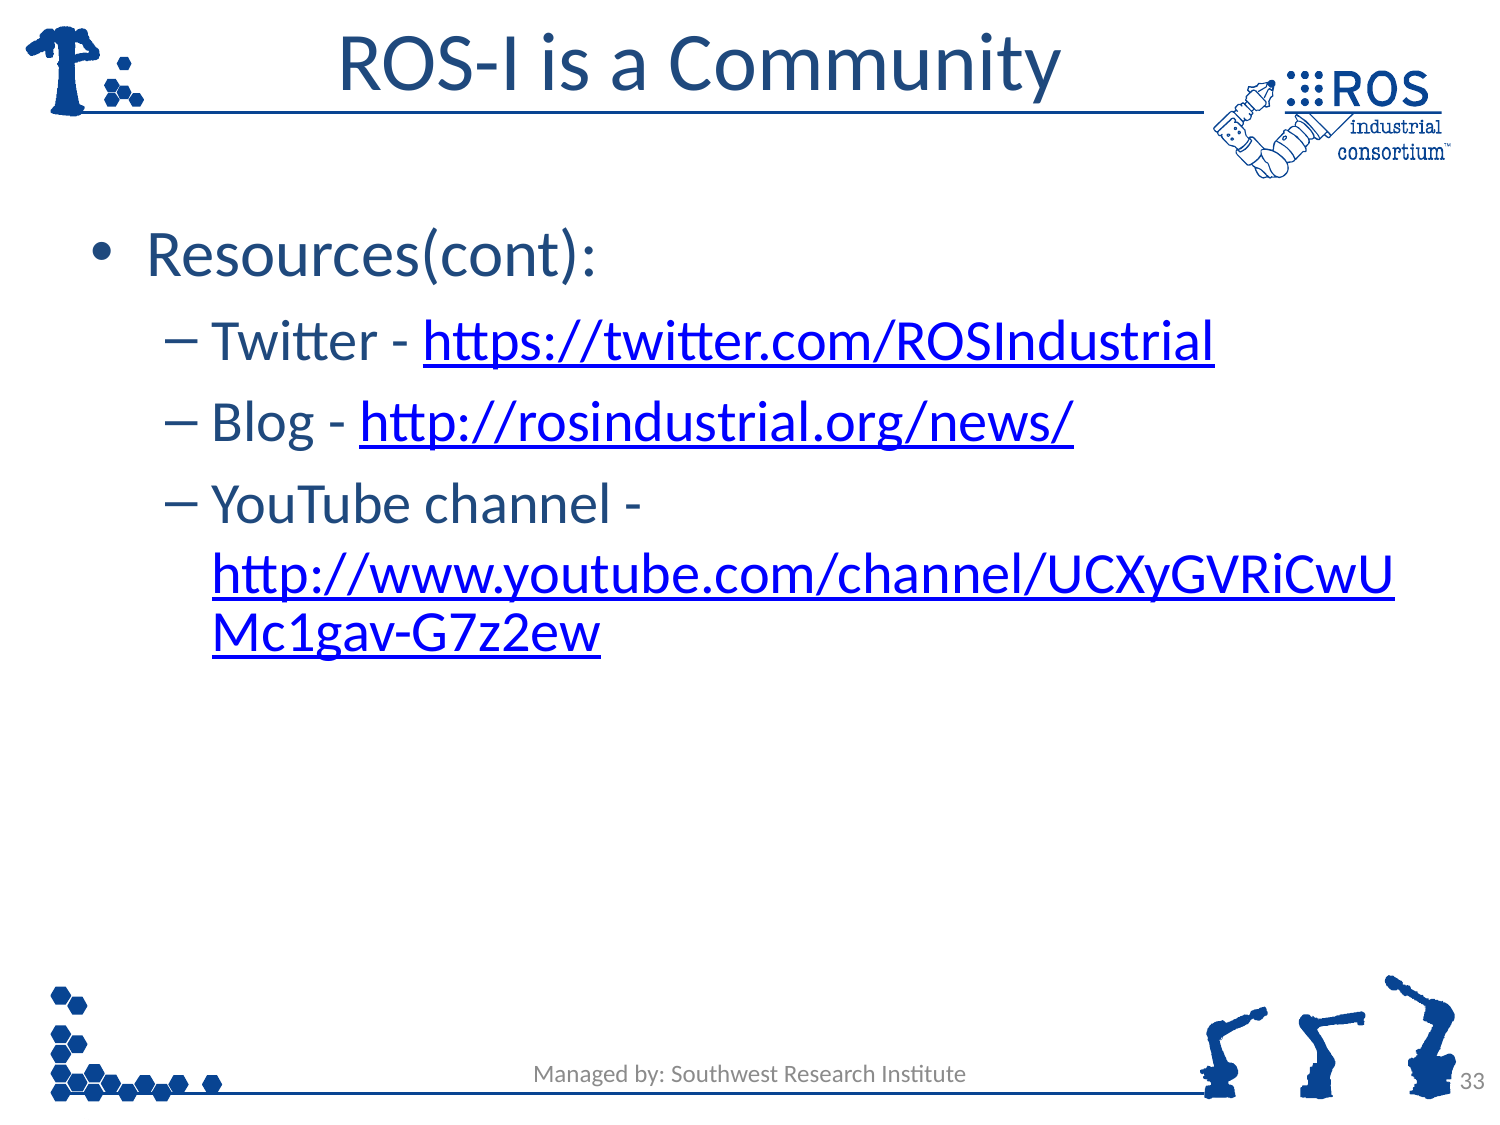

# ROS-I is a Community
Resources(cont):
Twitter - https://twitter.com/ROSIndustrial
Blog - http://rosindustrial.org/news/
YouTube channel - http://www.youtube.com/channel/UCXyGVRiCwUMc1gav-G7z2ew

Managed by: Southwest Research Institute
33